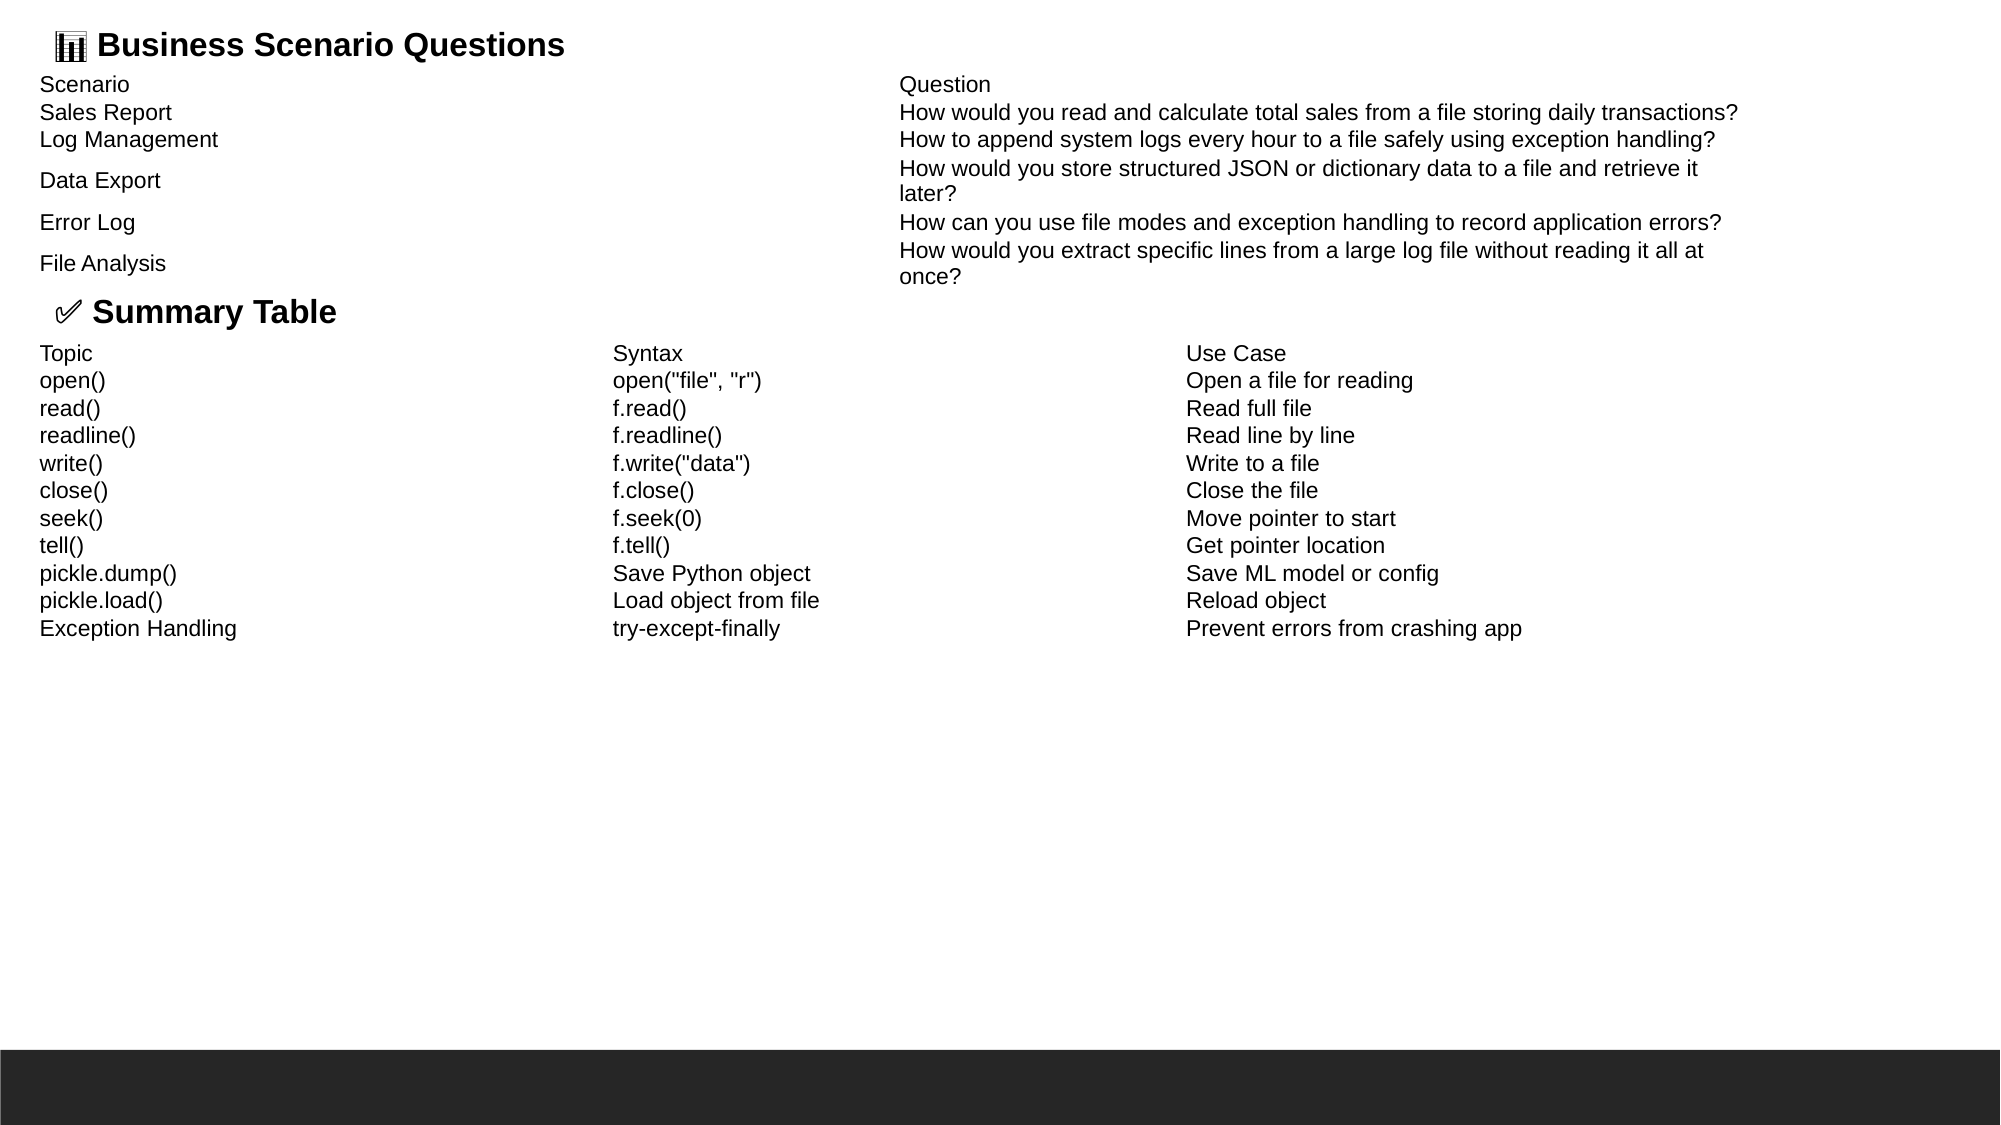

📊 Business Scenario Questions
| Scenario | Question |
| --- | --- |
| Sales Report | How would you read and calculate total sales from a file storing daily transactions? |
| Log Management | How to append system logs every hour to a file safely using exception handling? |
| Data Export | How would you store structured JSON or dictionary data to a file and retrieve it later? |
| Error Log | How can you use file modes and exception handling to record application errors? |
| File Analysis | How would you extract specific lines from a large log file without reading it all at once? |

✅ Summary Table
| Topic | Syntax | Use Case |
| --- | --- | --- |
| open() | open("file", "r") | Open a file for reading |
| read() | f.read() | Read full file |
| readline() | f.readline() | Read line by line |
| write() | f.write("data") | Write to a file |
| close() | f.close() | Close the file |
| seek() | f.seek(0) | Move pointer to start |
| tell() | f.tell() | Get pointer location |
| pickle.dump() | Save Python object | Save ML model or config |
| pickle.load() | Load object from file | Reload object |
| Exception Handling | try-except-finally | Prevent errors from crashing app |